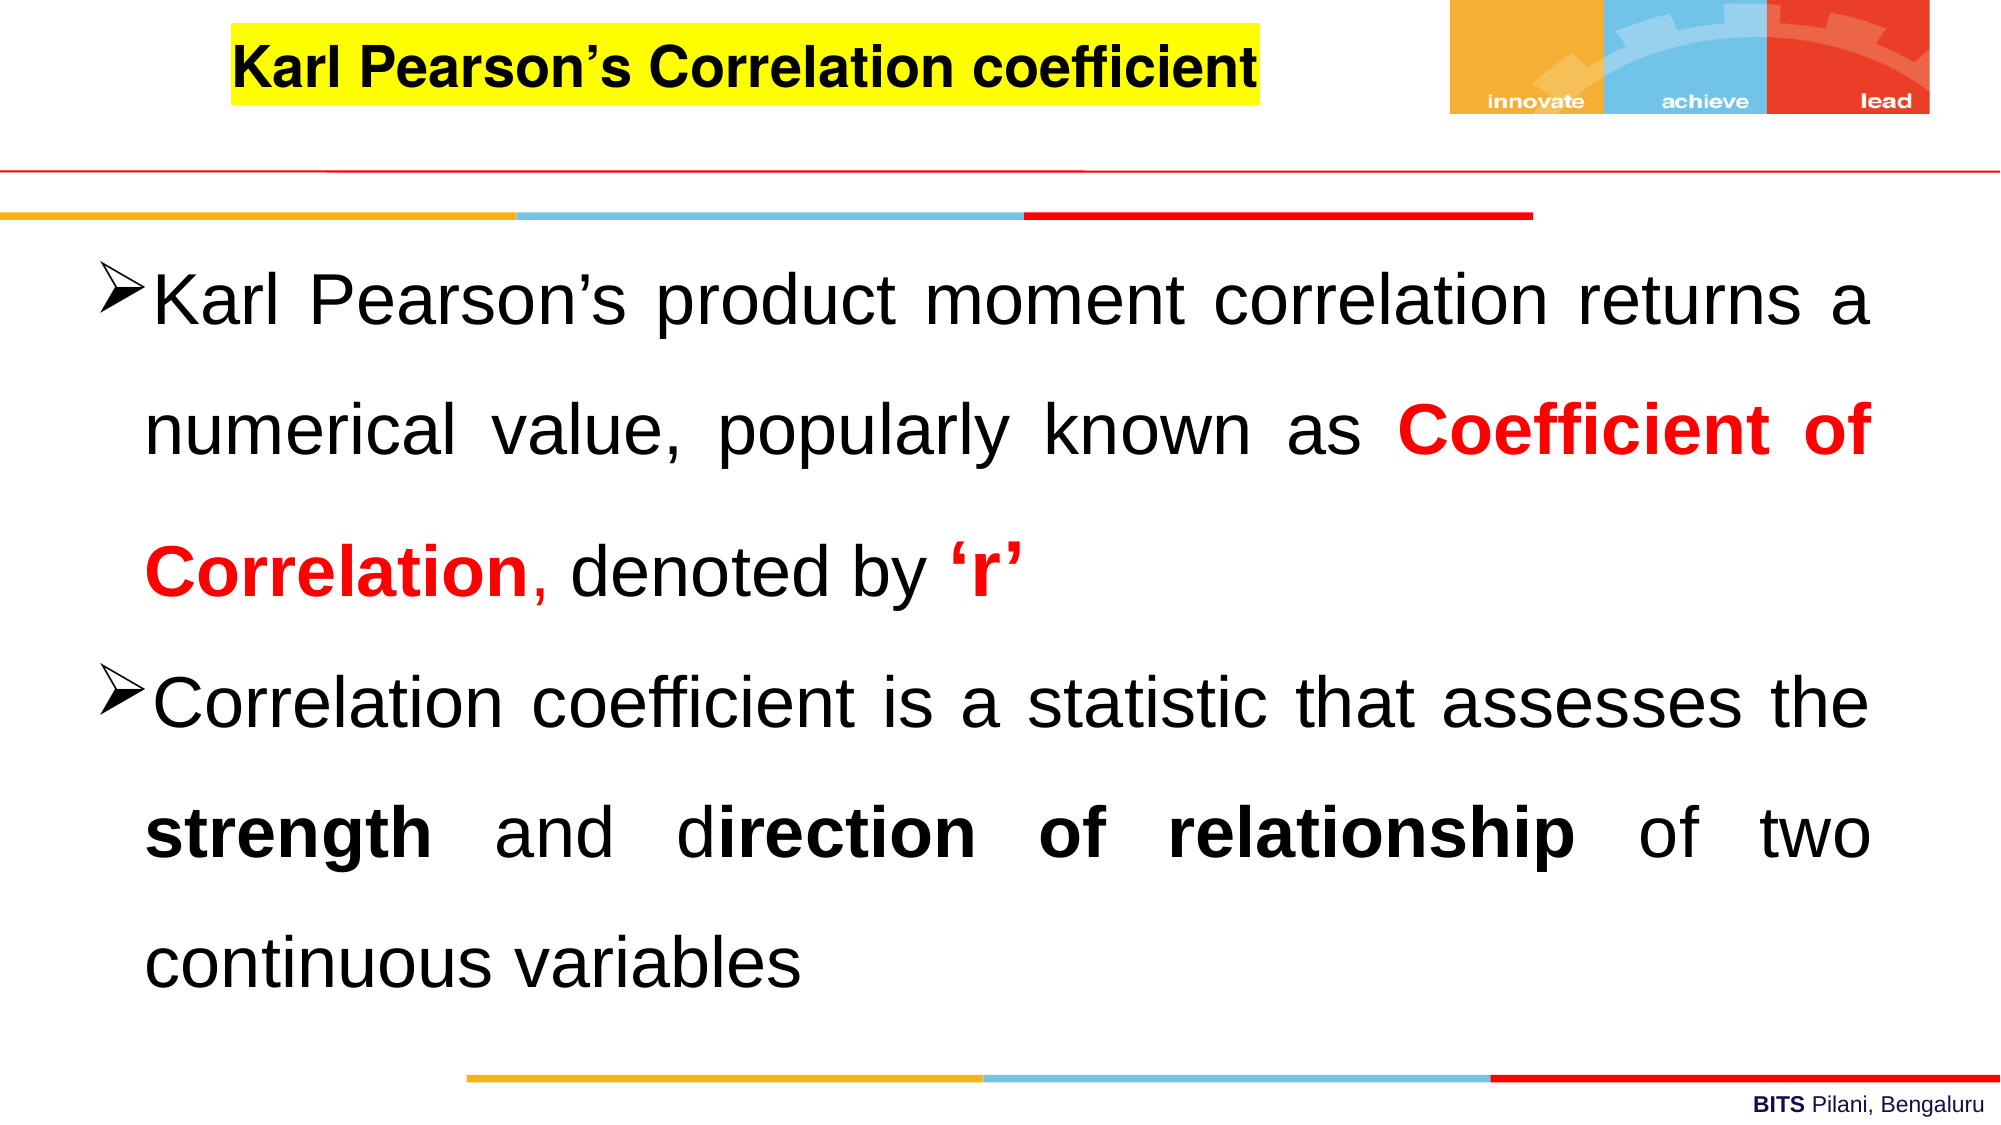

Karl Pearson’s Correlation coefficient
Karl Pearson’s product moment correlation returns a numerical value, popularly known as Coefficient of Correlation, denoted by ‘r’
Correlation coefficient is a statistic that assesses the strength and direction of relationship of two continuous variables